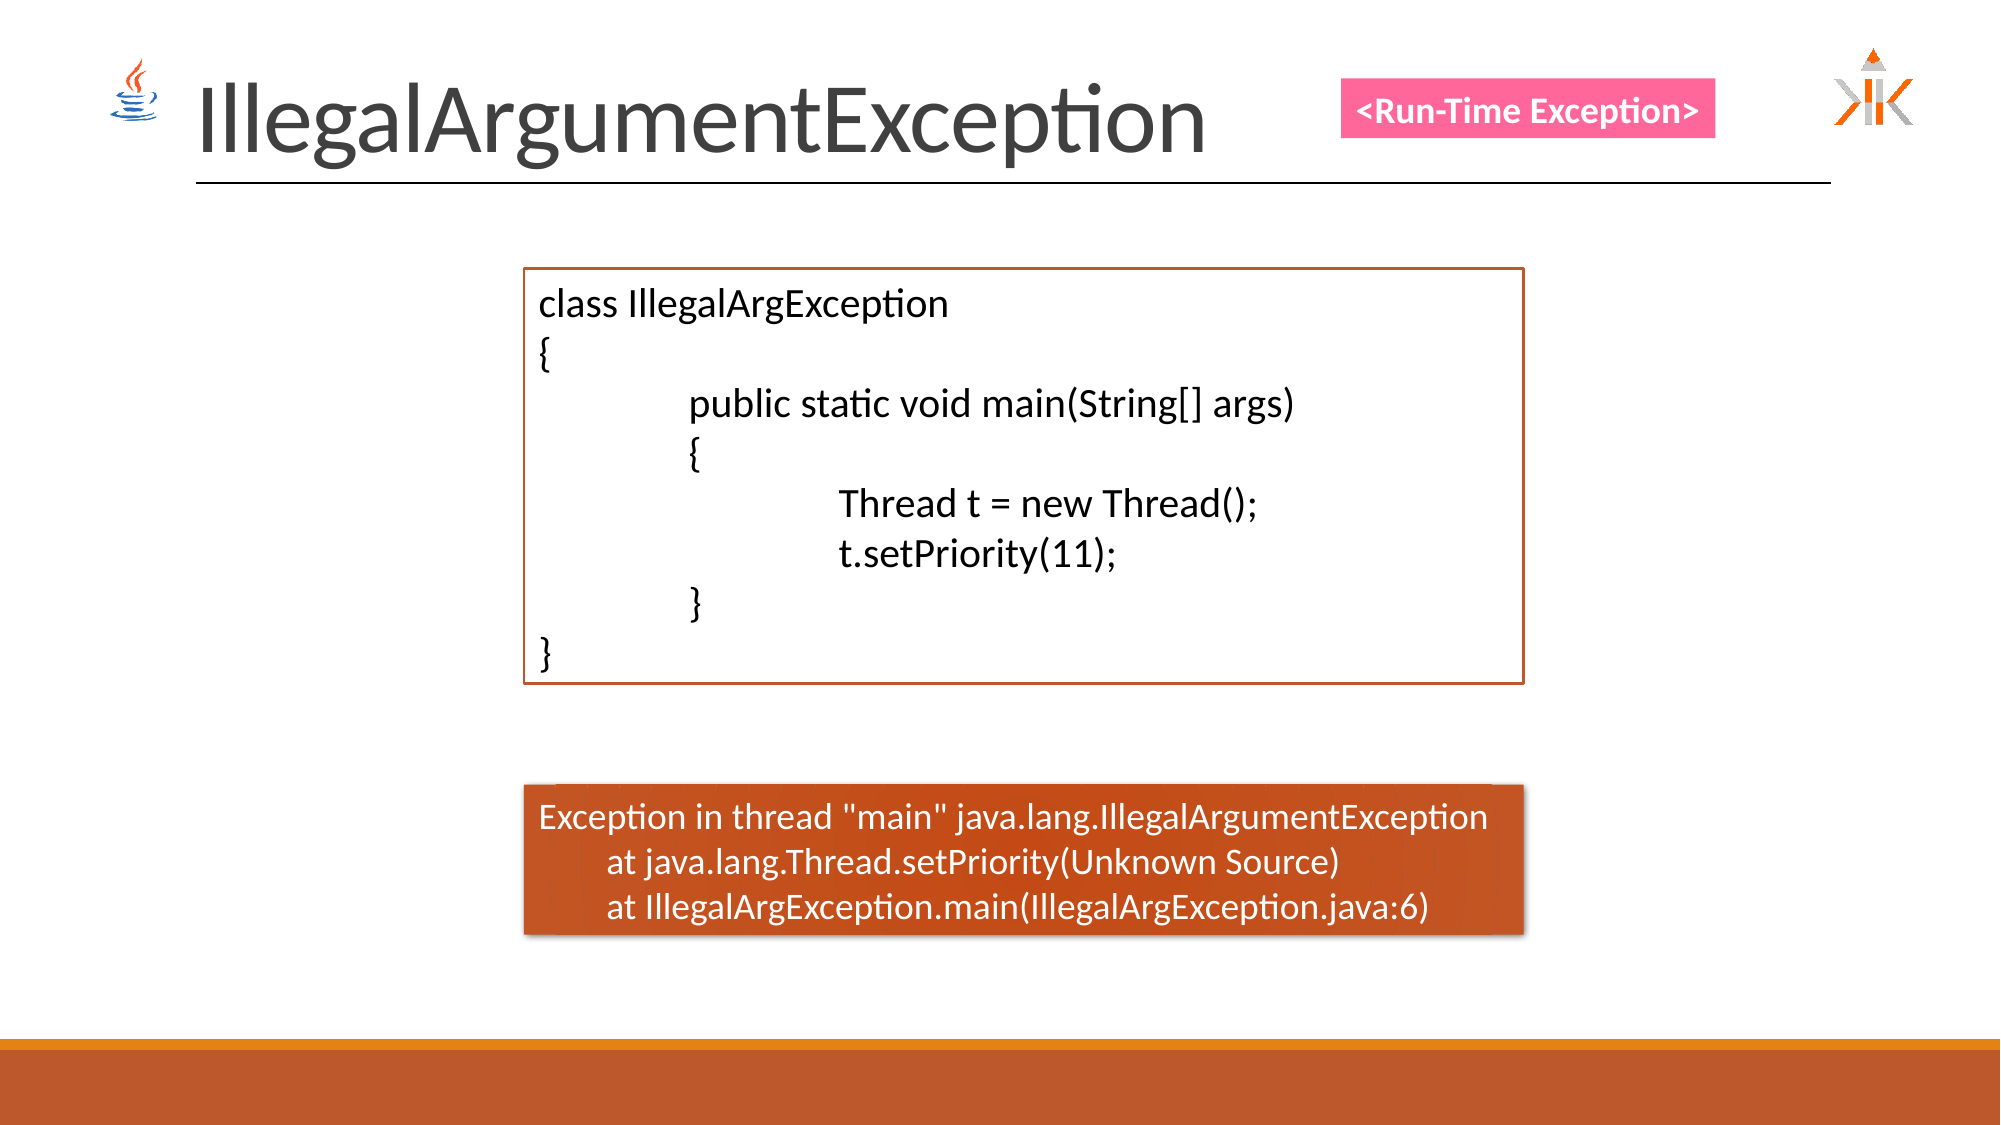

# IllegalArgumentException
<Run-Time Exception>
class IllegalArgException
{
	public static void main(String[] args)
	{
		Thread t = new Thread();
		t.setPriority(11);
	}
}
Exception in thread "main" java.lang.IllegalArgumentException
        at java.lang.Thread.setPriority(Unknown Source)
        at IllegalArgException.main(IllegalArgException.java:6)